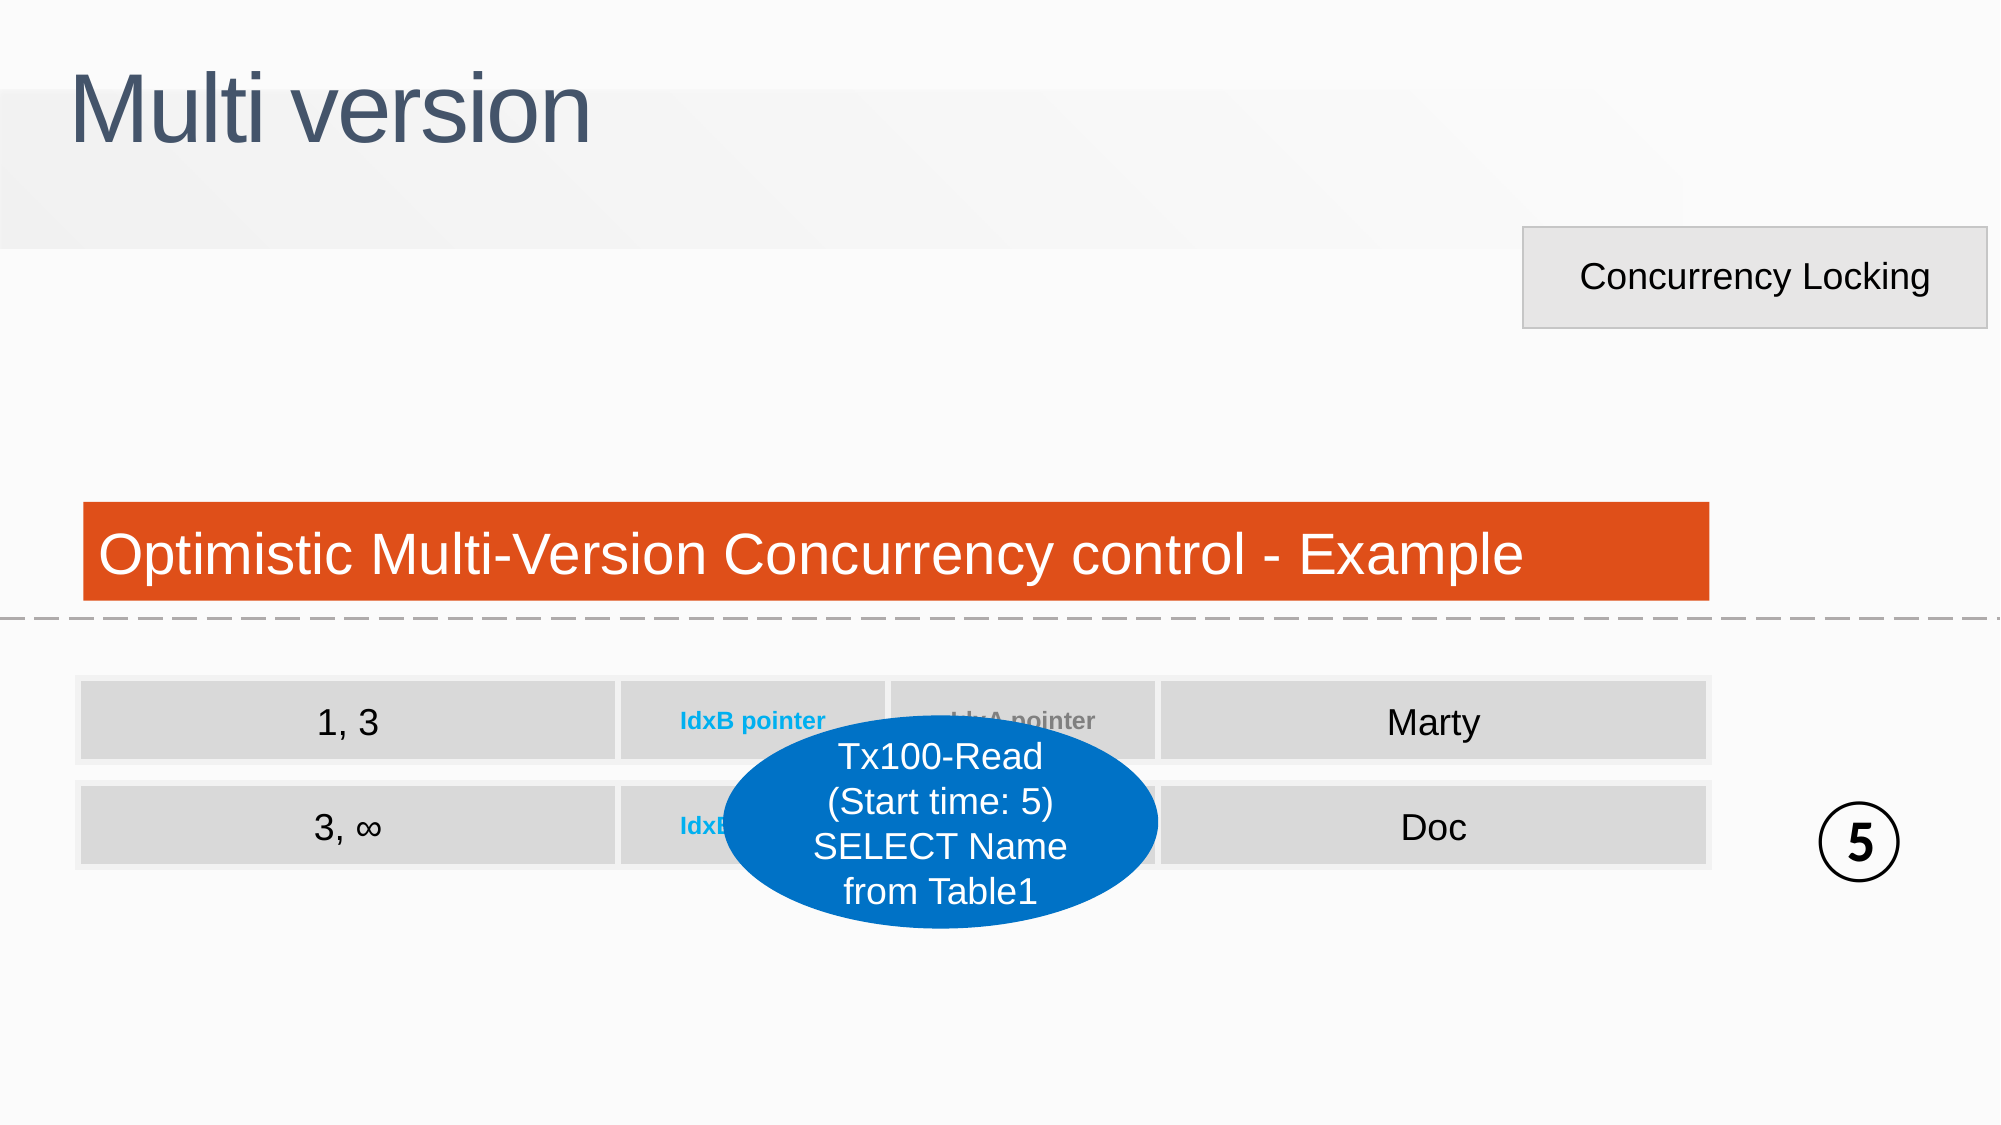

Multi version

Concurrency Locking
Optimistic Multi-Version Concurrency control - Example
1, 3
IdxB pointer
IdxA pointer
Marty
Tx100-Read
(Start time: 5)
SELECT Name from Table1
⑤
IdxB pointer
IdxA pointer
Doc
3, ∞